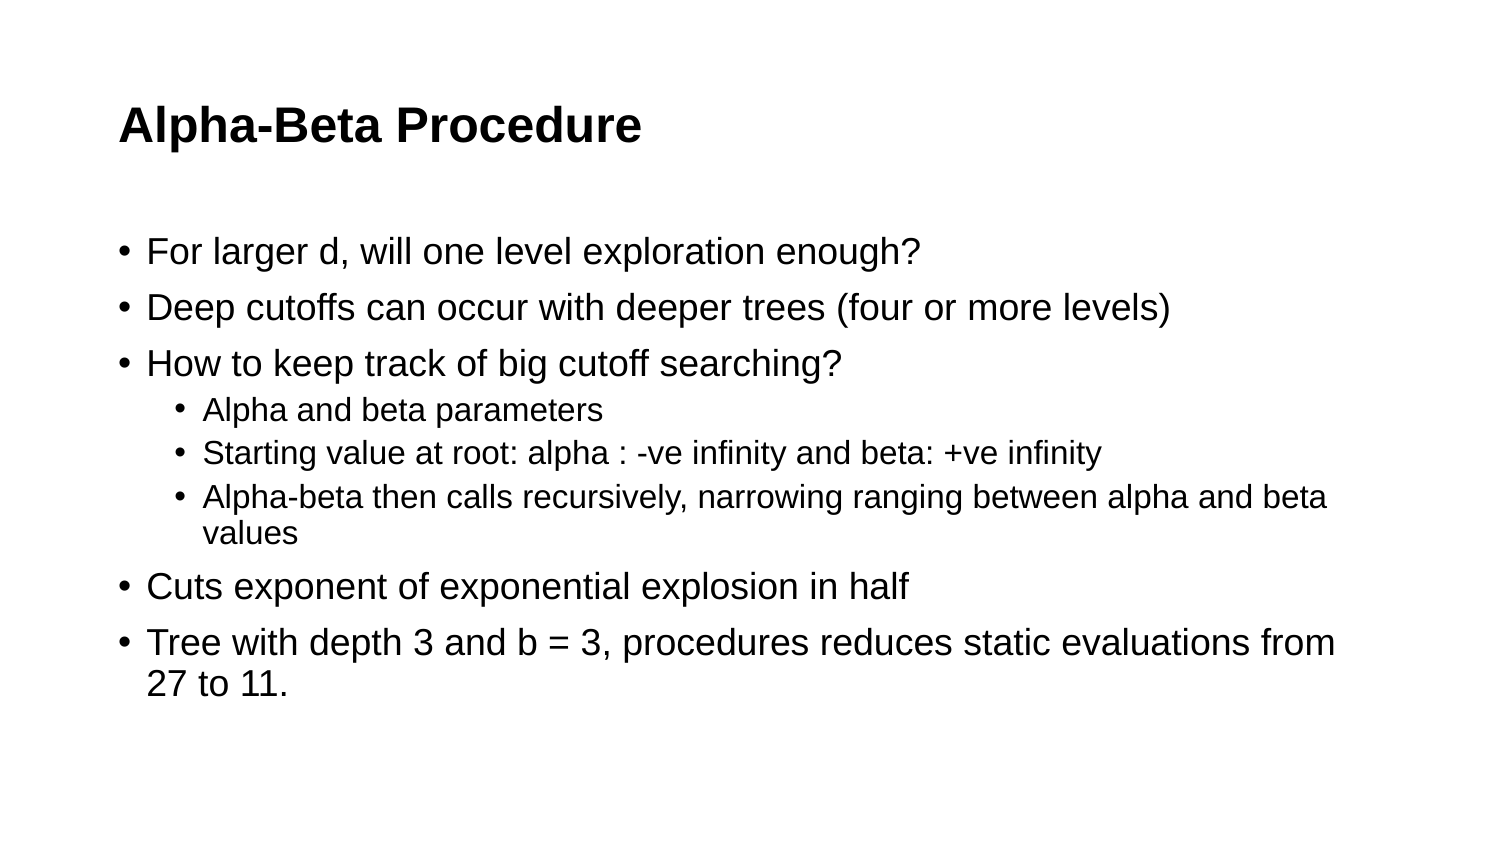

# Alpha-Beta Procedure
For larger d, will one level exploration enough?
Deep cutoffs can occur with deeper trees (four or more levels)
How to keep track of big cutoff searching?
Alpha and beta parameters
Starting value at root: alpha : -ve infinity and beta: +ve infinity
Alpha-beta then calls recursively, narrowing ranging between alpha and beta values
Cuts exponent of exponential explosion in half
Tree with depth 3 and b = 3, procedures reduces static evaluations from 27 to 11.